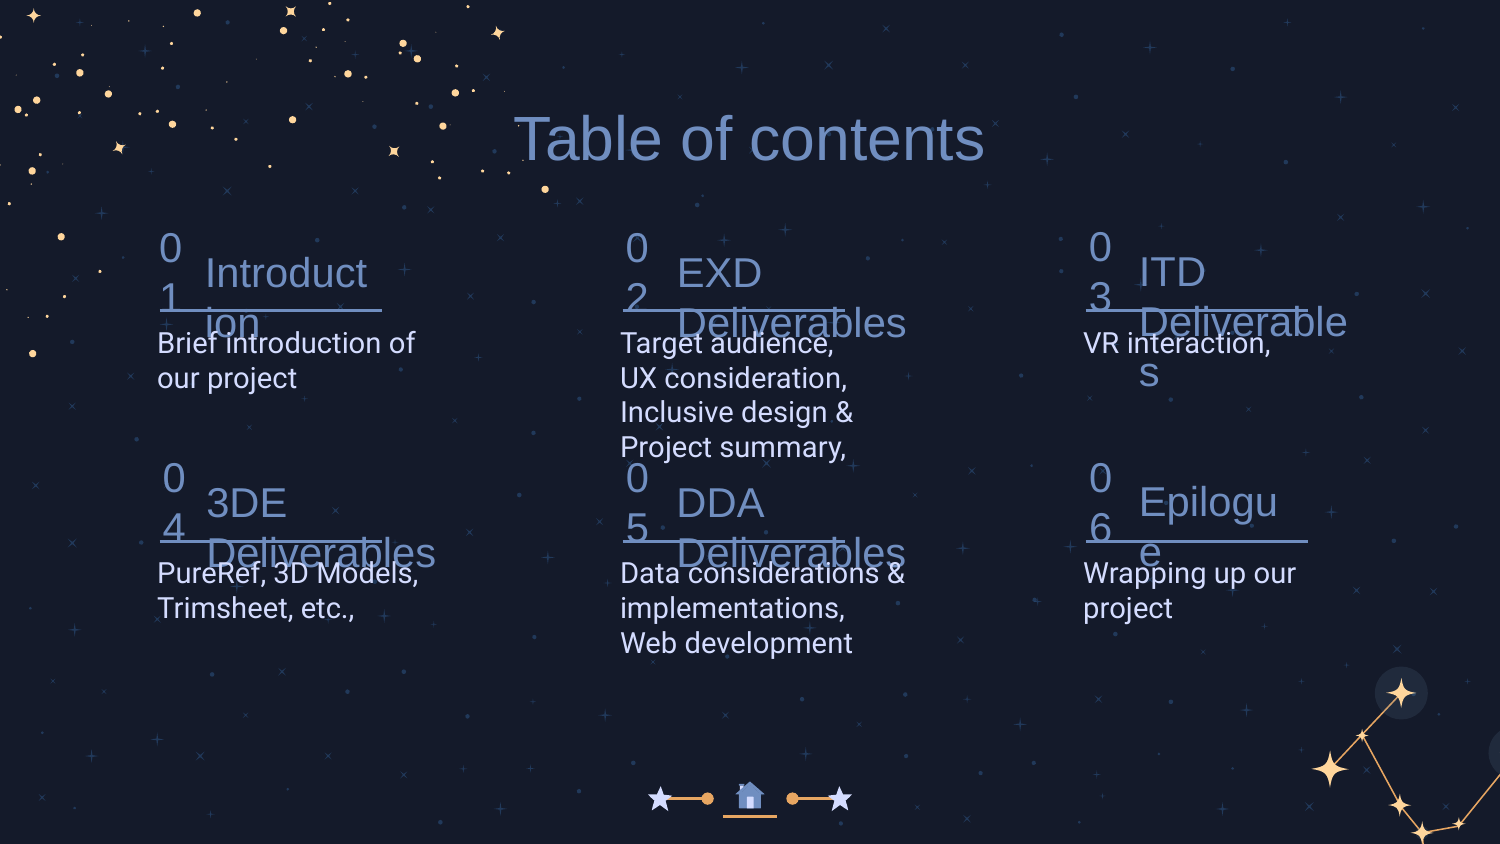

Table of contents
03
ITD Deliverables
# 01
02
Introduction
EXD Deliverables
Brief introduction of our project
Target audience,
UX consideration, Inclusive design & Project summary,
VR interaction,
06
05
Epilogue
04
3DE Deliverables
DDA Deliverables
PureRef, 3D Models, Trimsheet, etc.,
Data considerations & implementations, Web development
Wrapping up our project